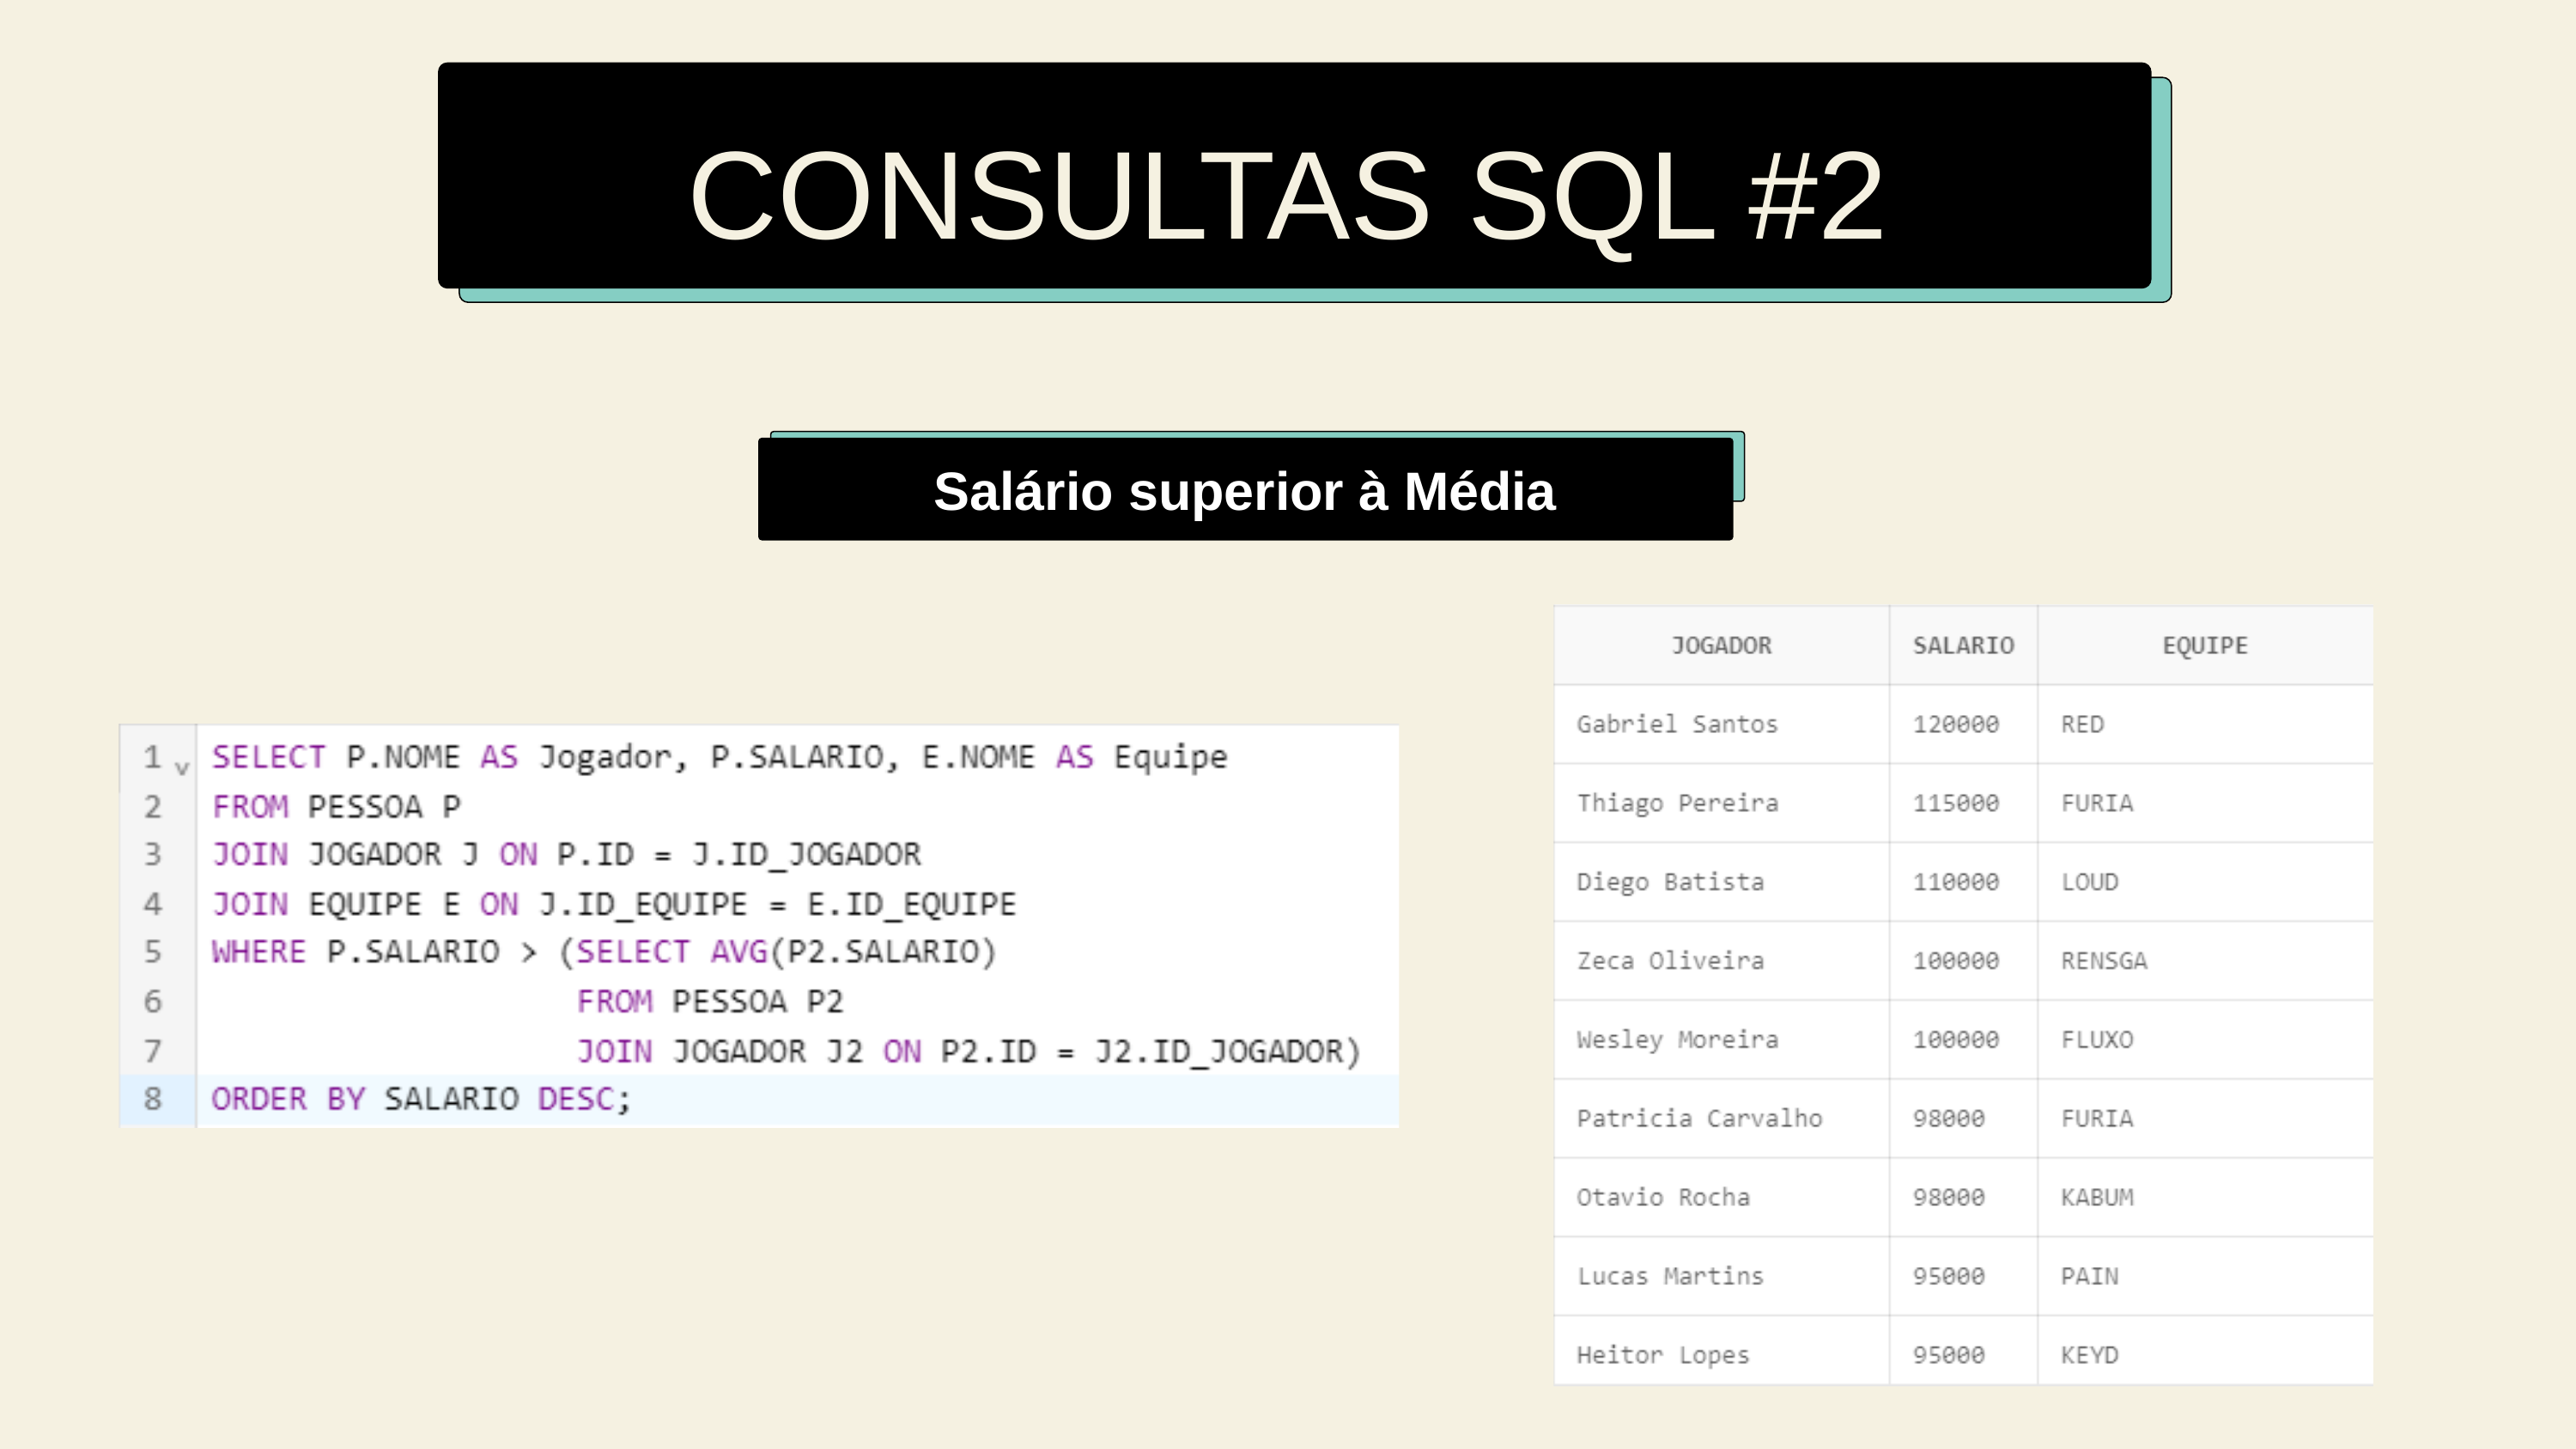

CONSULTAS SQL #2

Salário superior à Média